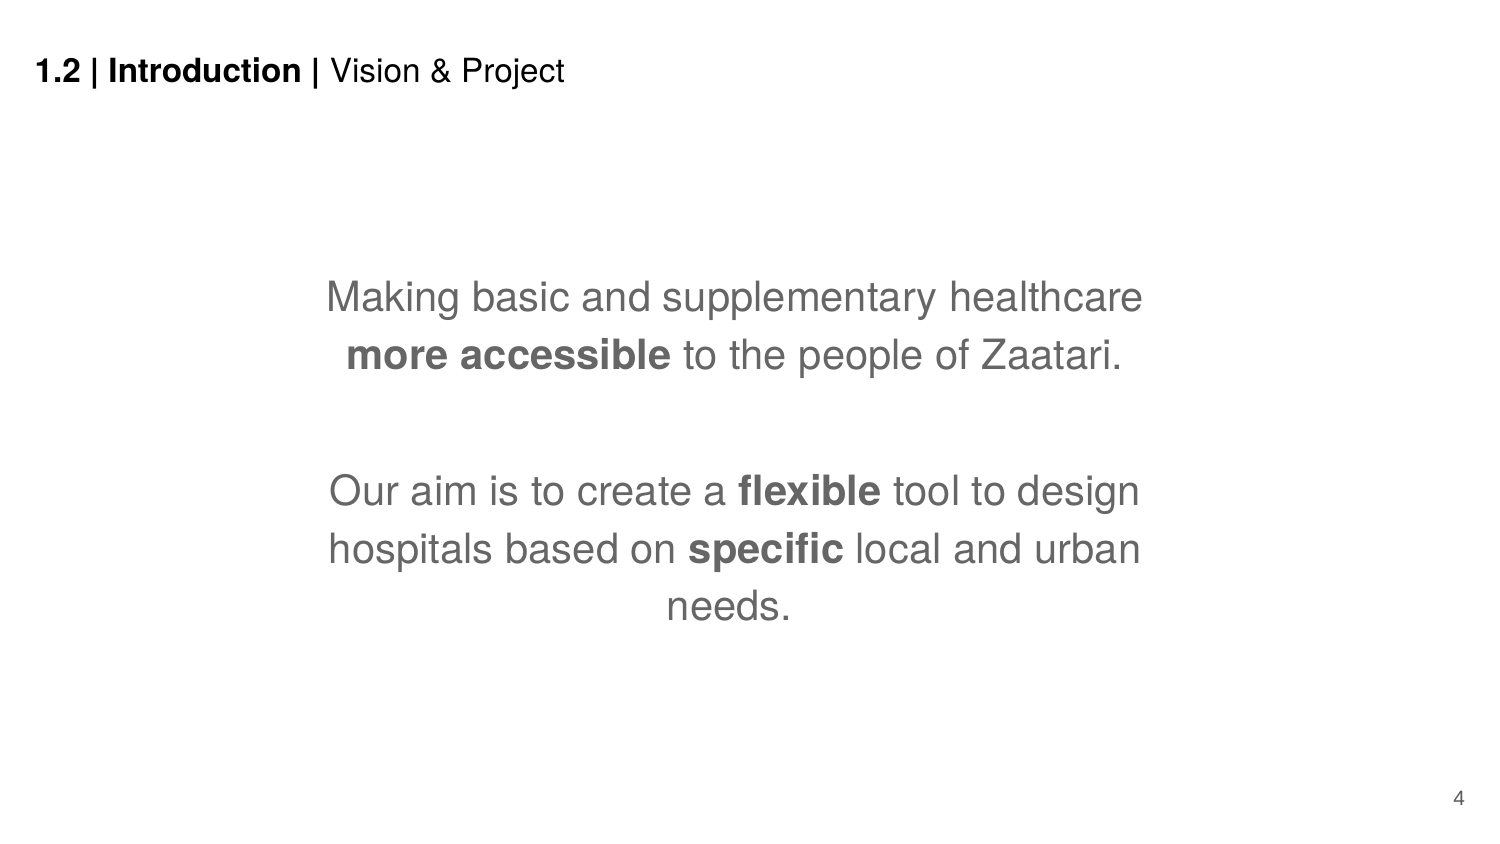

# 1.2 | Introduction | Vision & Project
Making basic and supplementary healthcare more accessible to the people of Zaatari.
Our aim is to create a flexible tool to design hospitals based on specific local and urban needs.
4